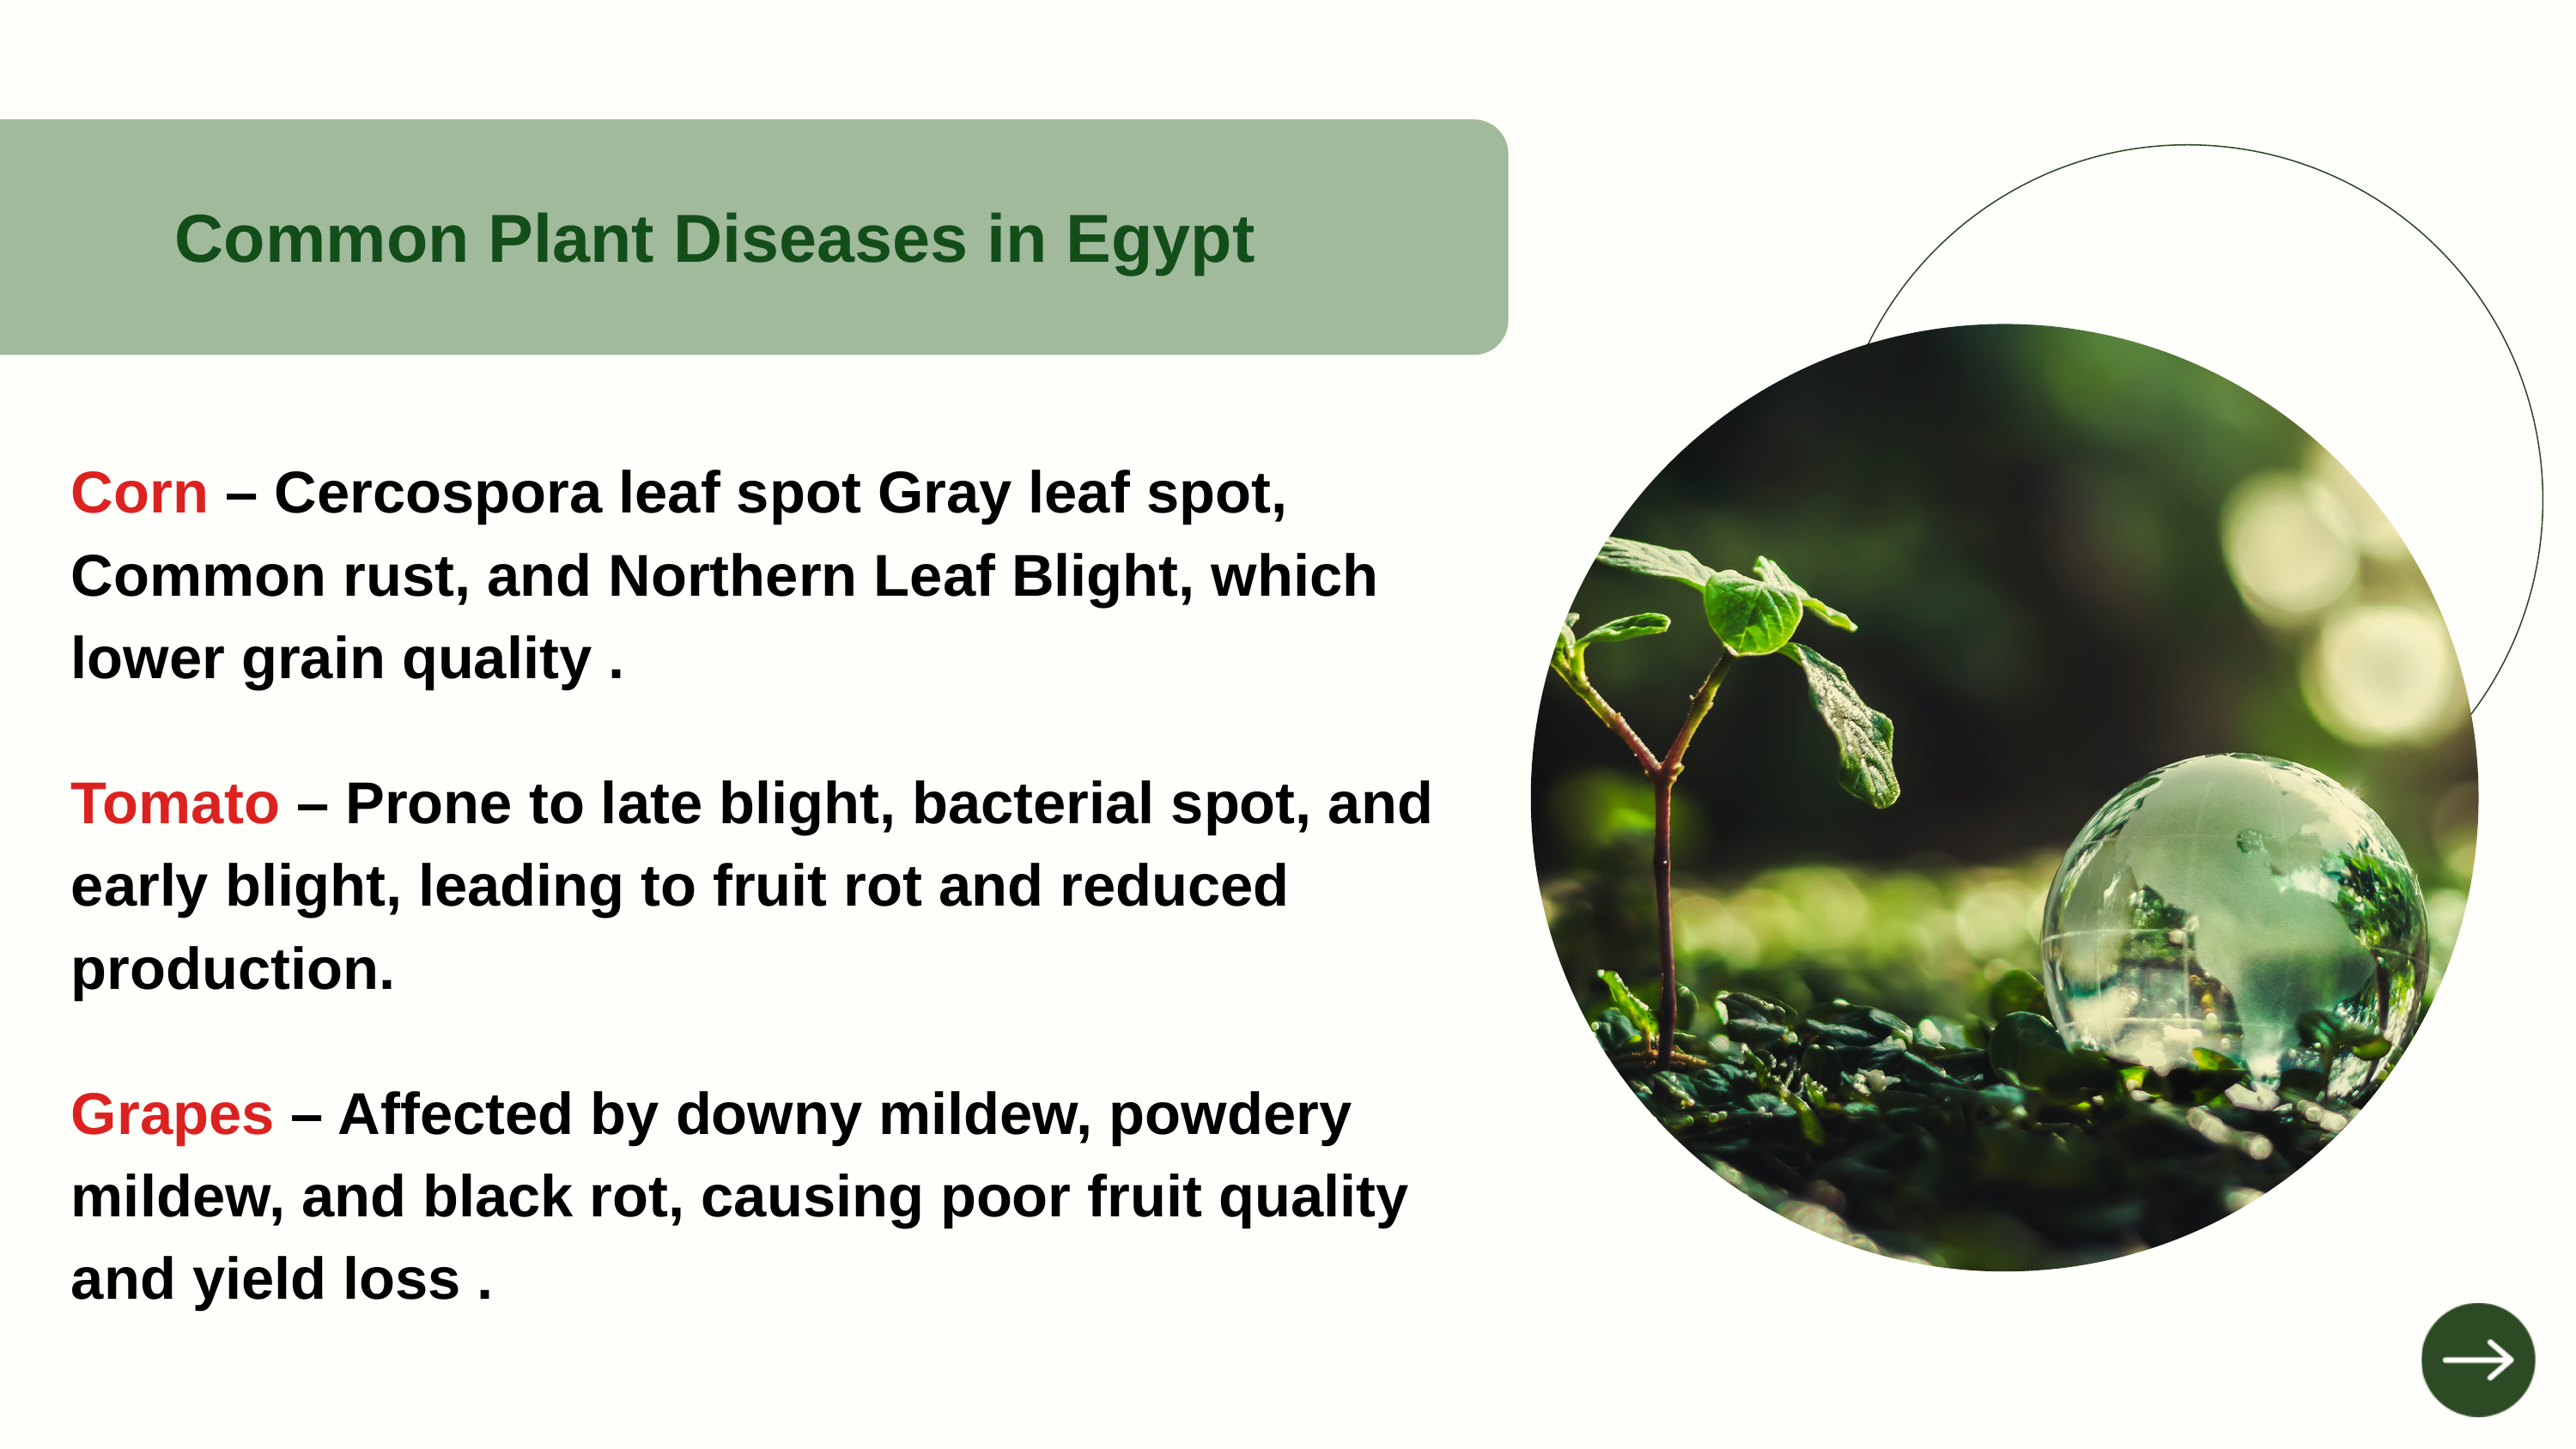

Common Plant Diseases in Egypt

Corn – Cercospora leaf spot Gray leaf spot, Common rust, and Northern Leaf Blight, which lower grain quality .

Tomato – Prone to late blight, bacterial spot, and early blight, leading to fruit rot and reduced production.

Grapes – Affected by downy mildew, powdery mildew, and black rot, causing poor fruit quality and yield loss .